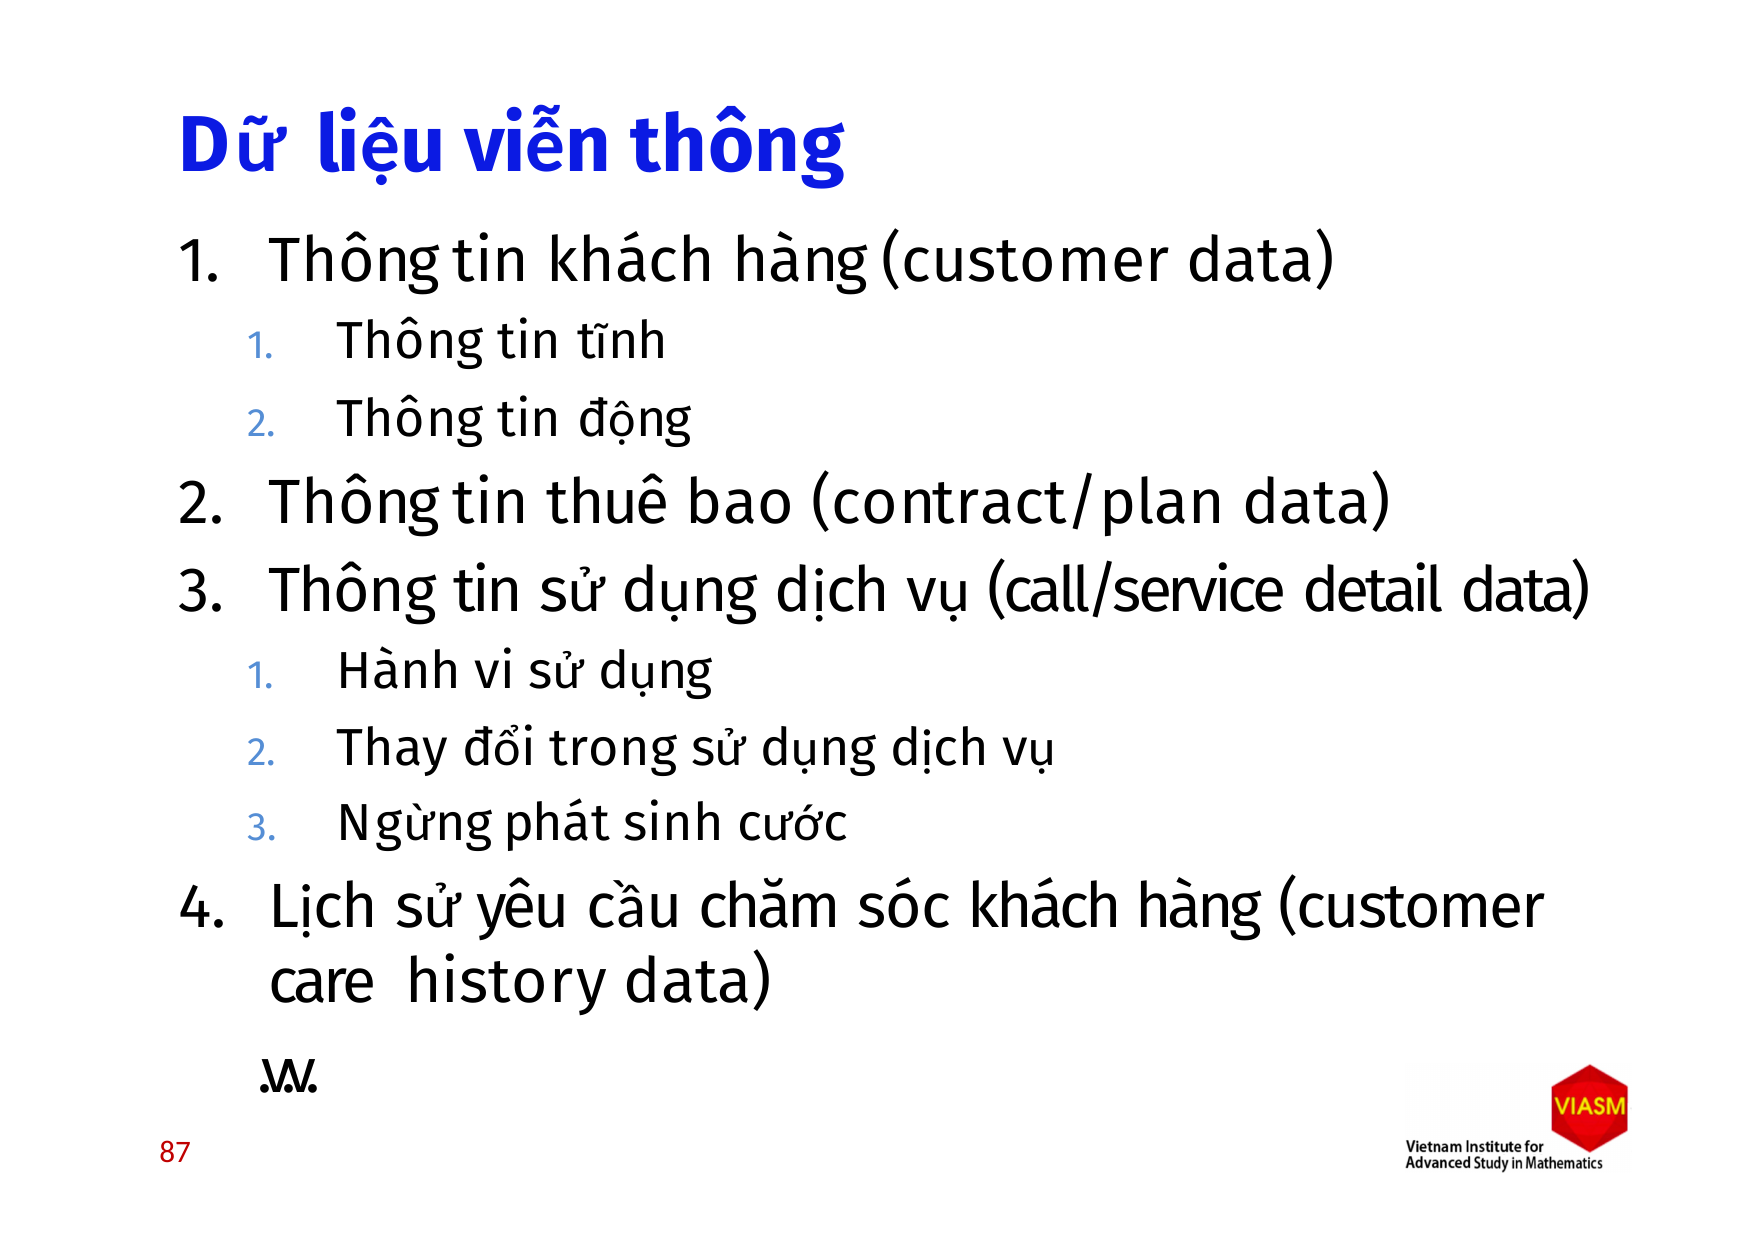

# Dữ liệu viễn thông
Thông tin khách hàng (customer data)
Thông tin tĩnh
Thông tin động
Thông tin thuê bao (contract/plan data)
Thông tin sử dụng dịch vụ (call/service detail data)
Hành vi sử dụng
Thay đổi trong sử dụng dịch vụ
Ngừng phát sinh cước
Lịch sử yêu cầu chăm sóc khách hàng (customer care  history data)
.v.v.
87